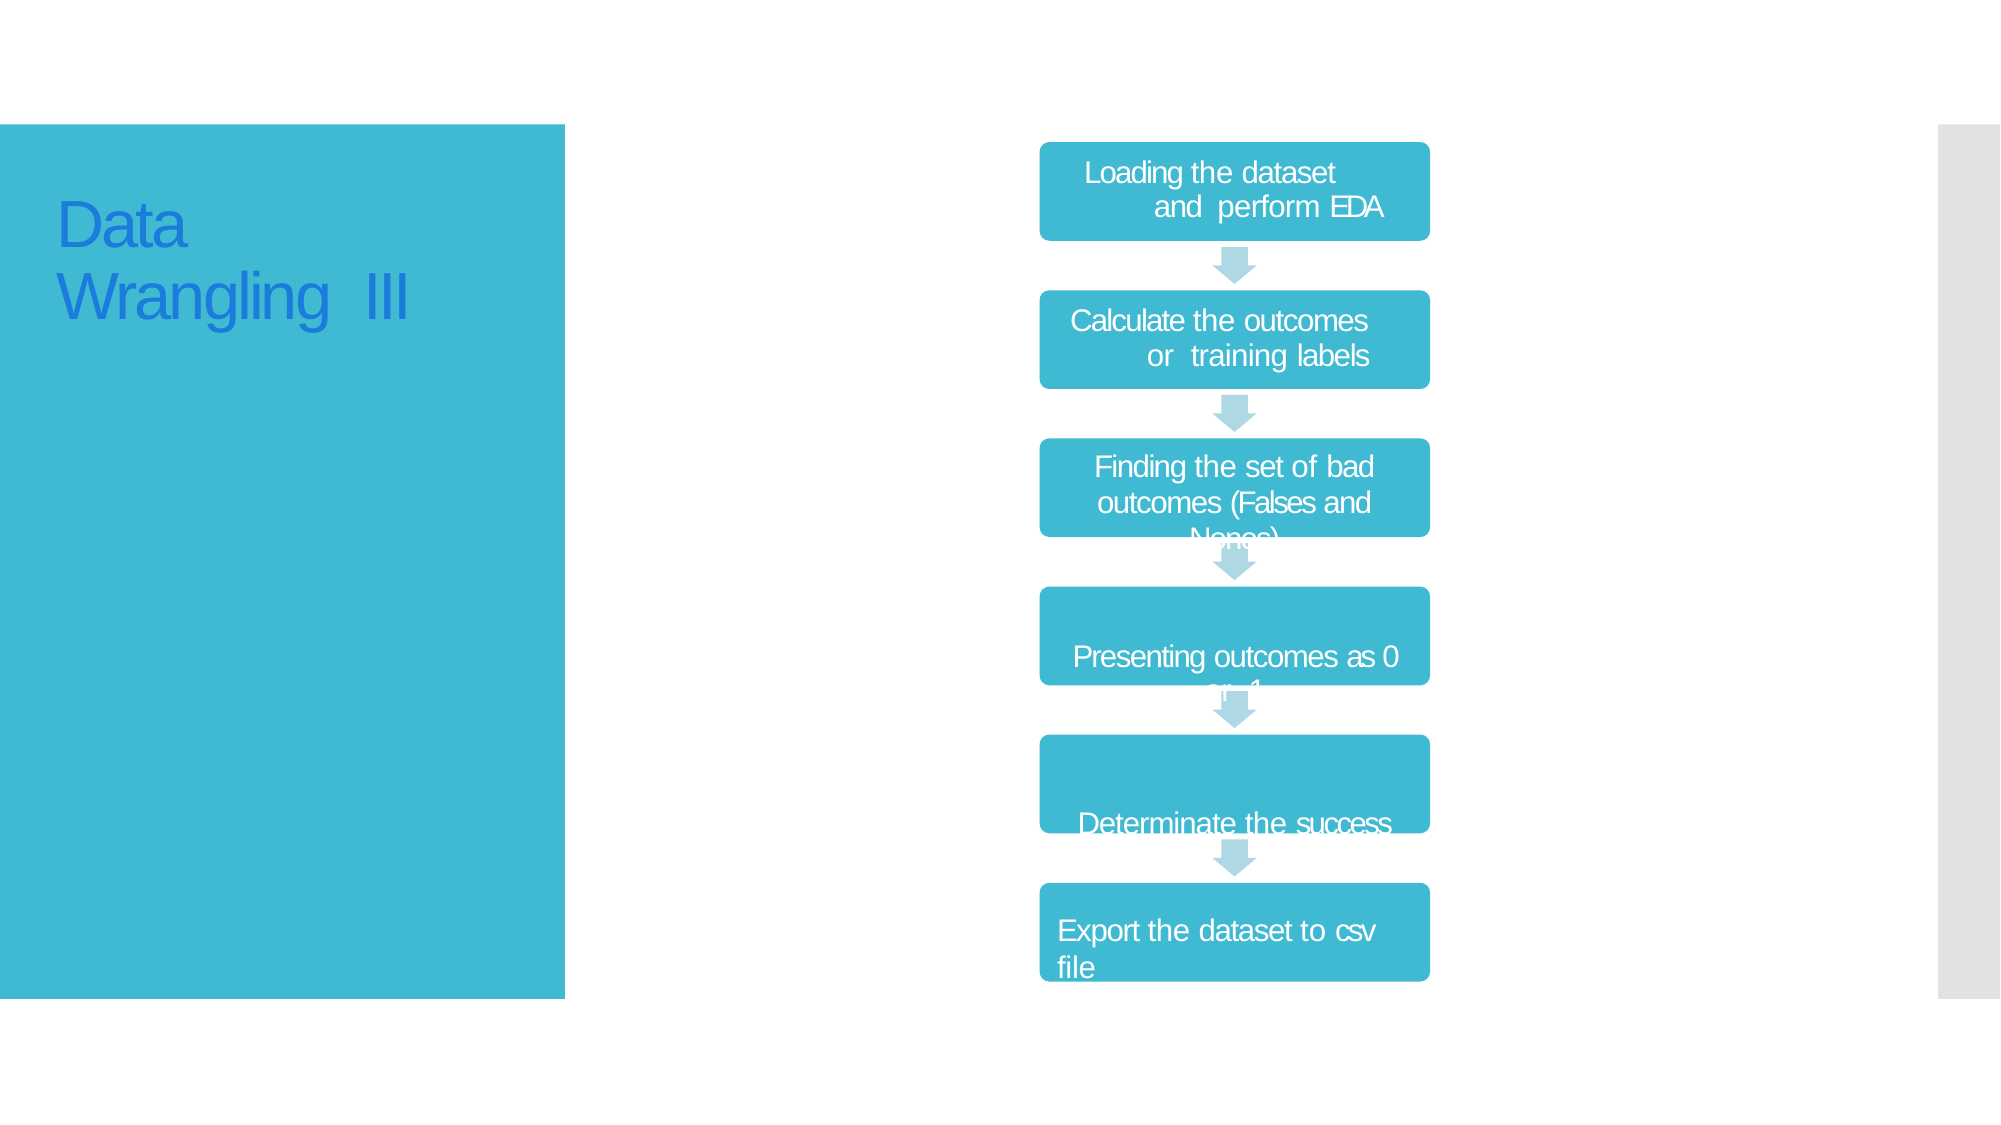

Loading the dataset and  perform EDA
# Data Wrangling  III

Calculate the outcomes or  training labels

Finding the set of bad
outcomes (Falses and Nones)

Presenting outcomes as 0 or  1

Determinate the success rate

Export the dataset to csv file